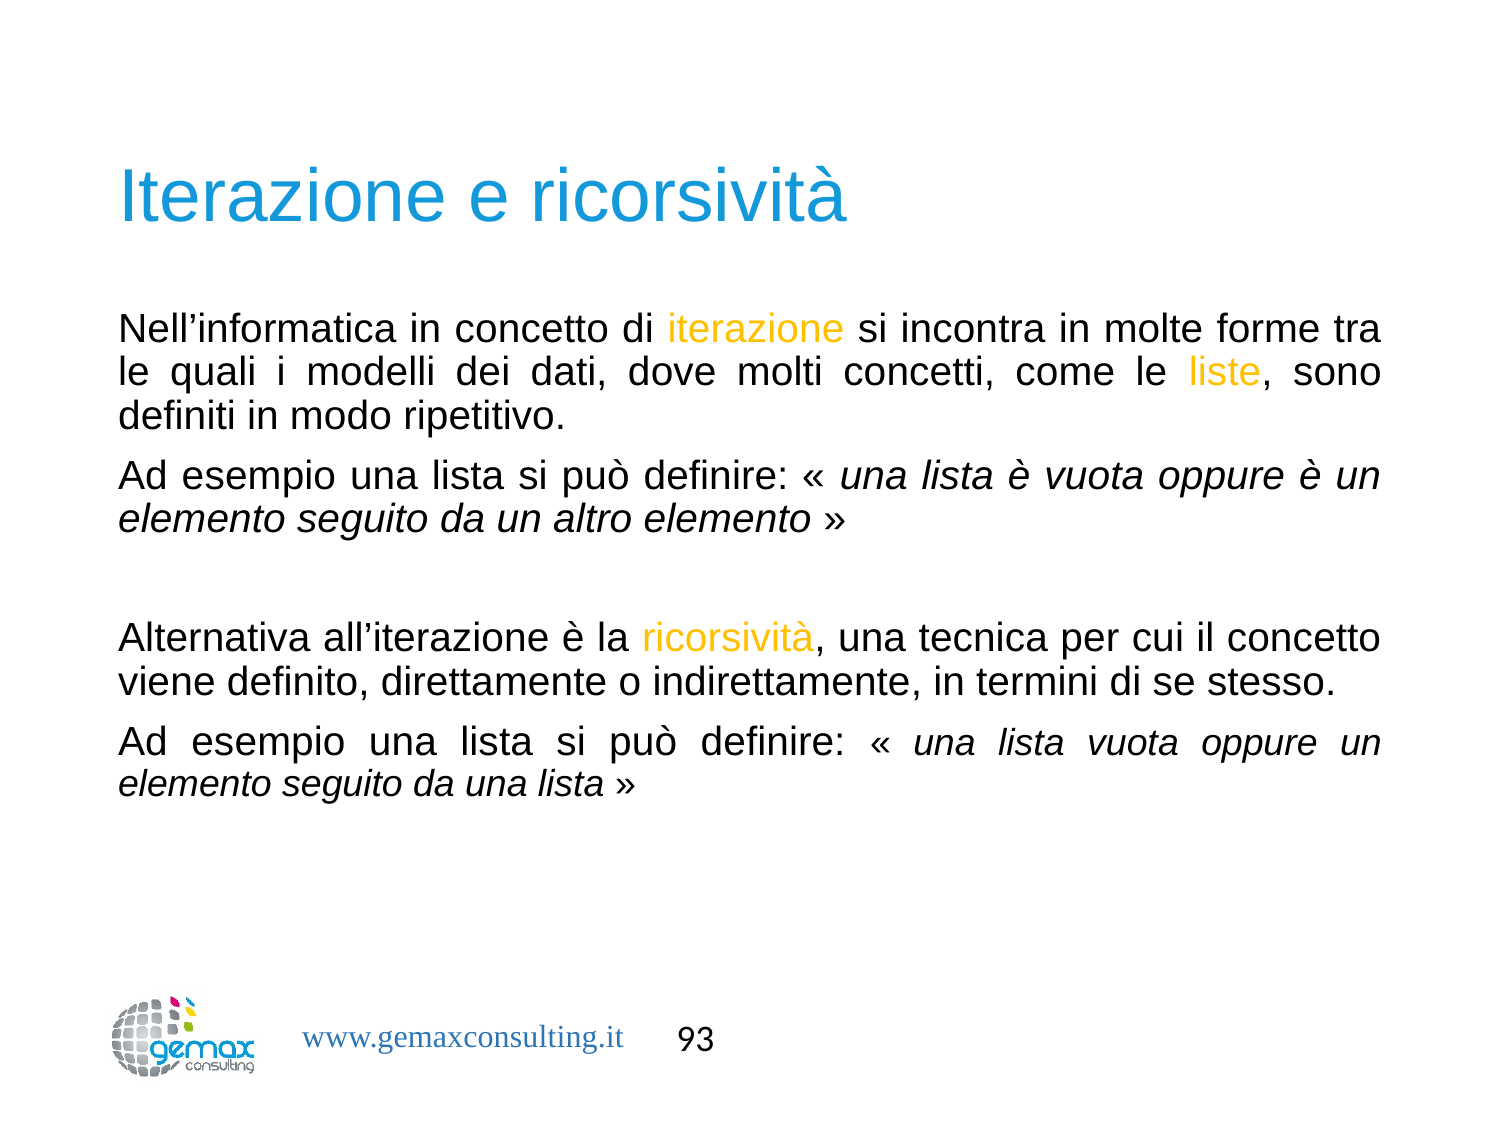

# Iterazione e ricorsività
Nell’informatica in concetto di iterazione si incontra in molte forme tra le quali i modelli dei dati, dove molti concetti, come le liste, sono definiti in modo ripetitivo.
Ad esempio una lista si può definire: « una lista è vuota oppure è un elemento seguito da un altro elemento »

Alternativa all’iterazione è la ricorsività, una tecnica per cui il concetto viene definito, direttamente o indirettamente, in termini di se stesso.
Ad esempio una lista si può definire: « una lista vuota oppure un elemento seguito da una lista »
93